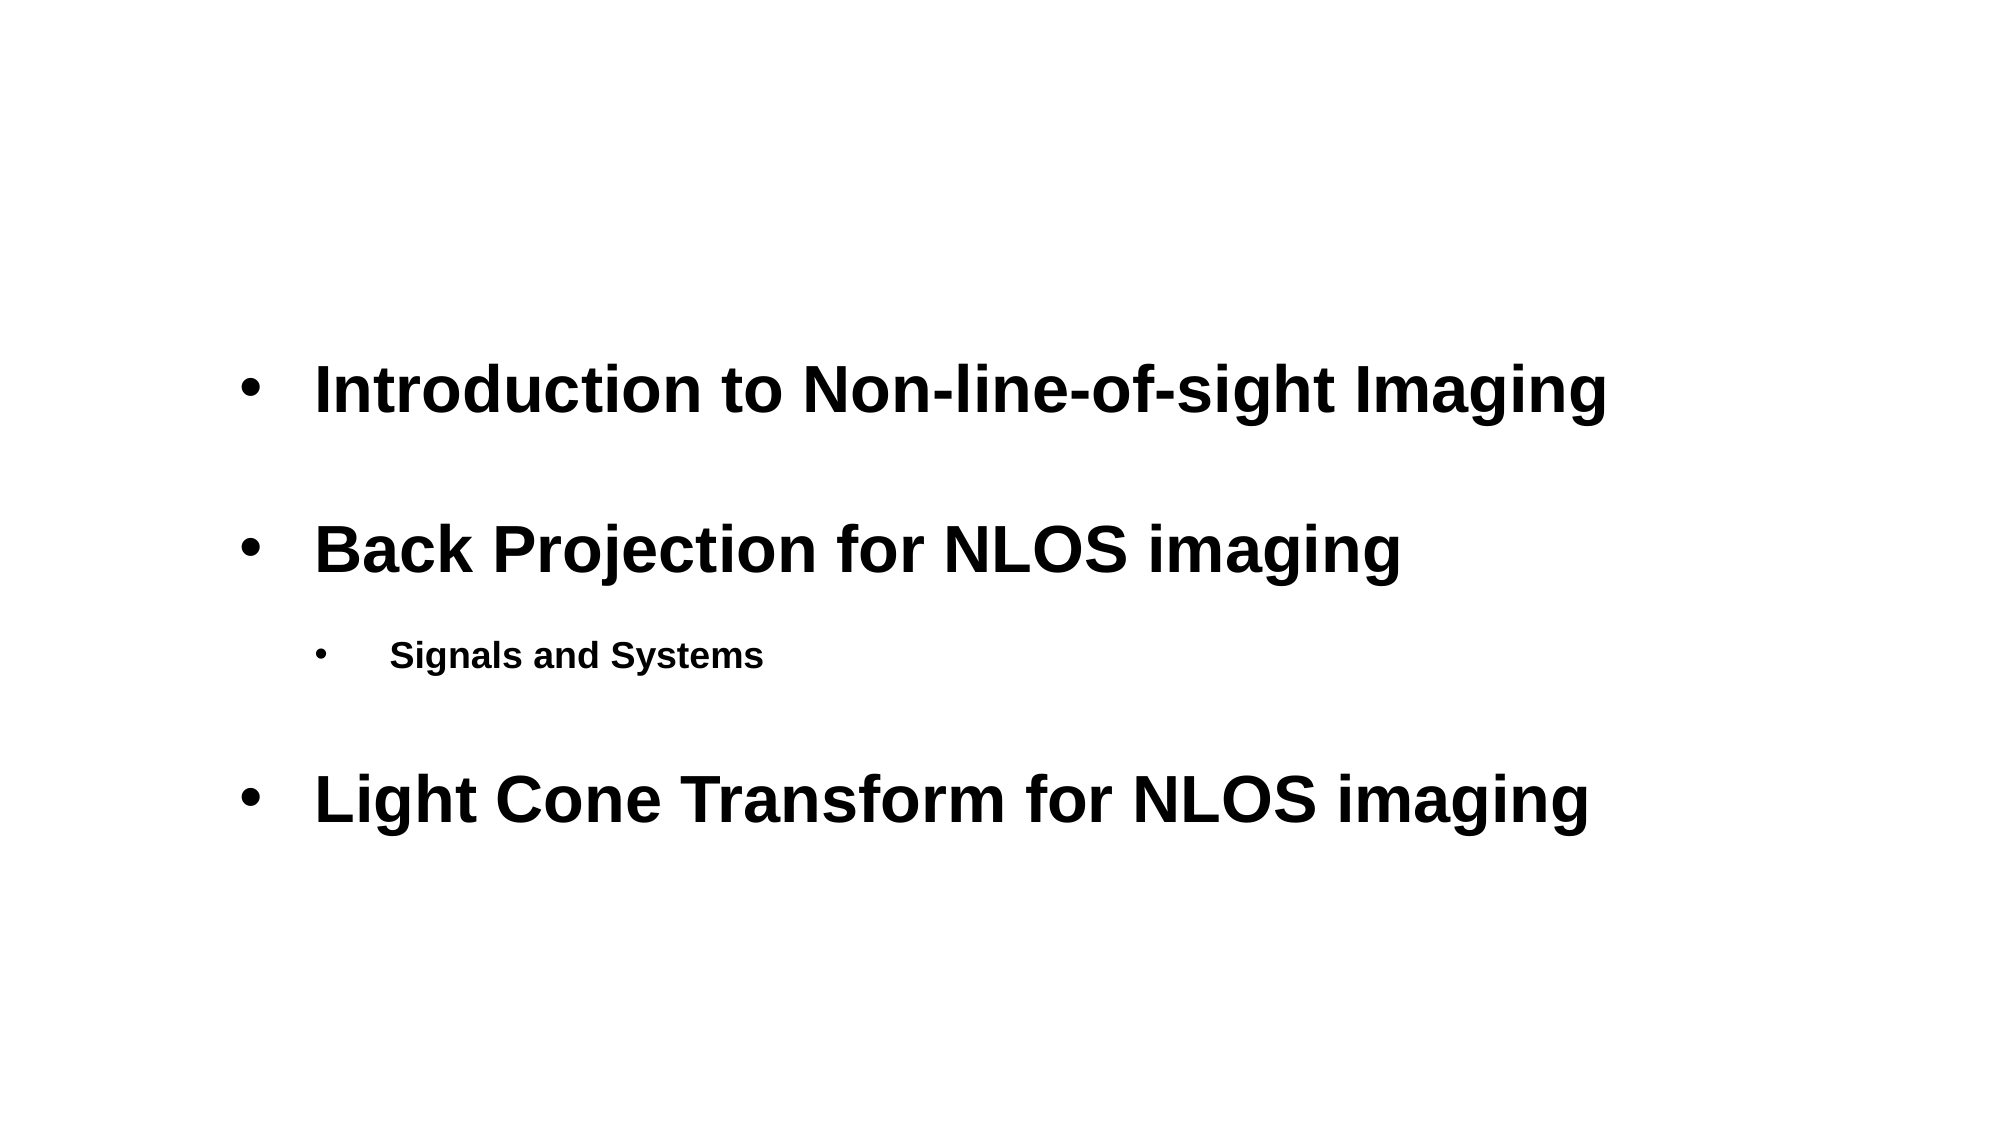

Introduction to Non-line-of-sight Imaging
Back Projection for NLOS imaging
Signals and Systems
Light Cone Transform for NLOS imaging